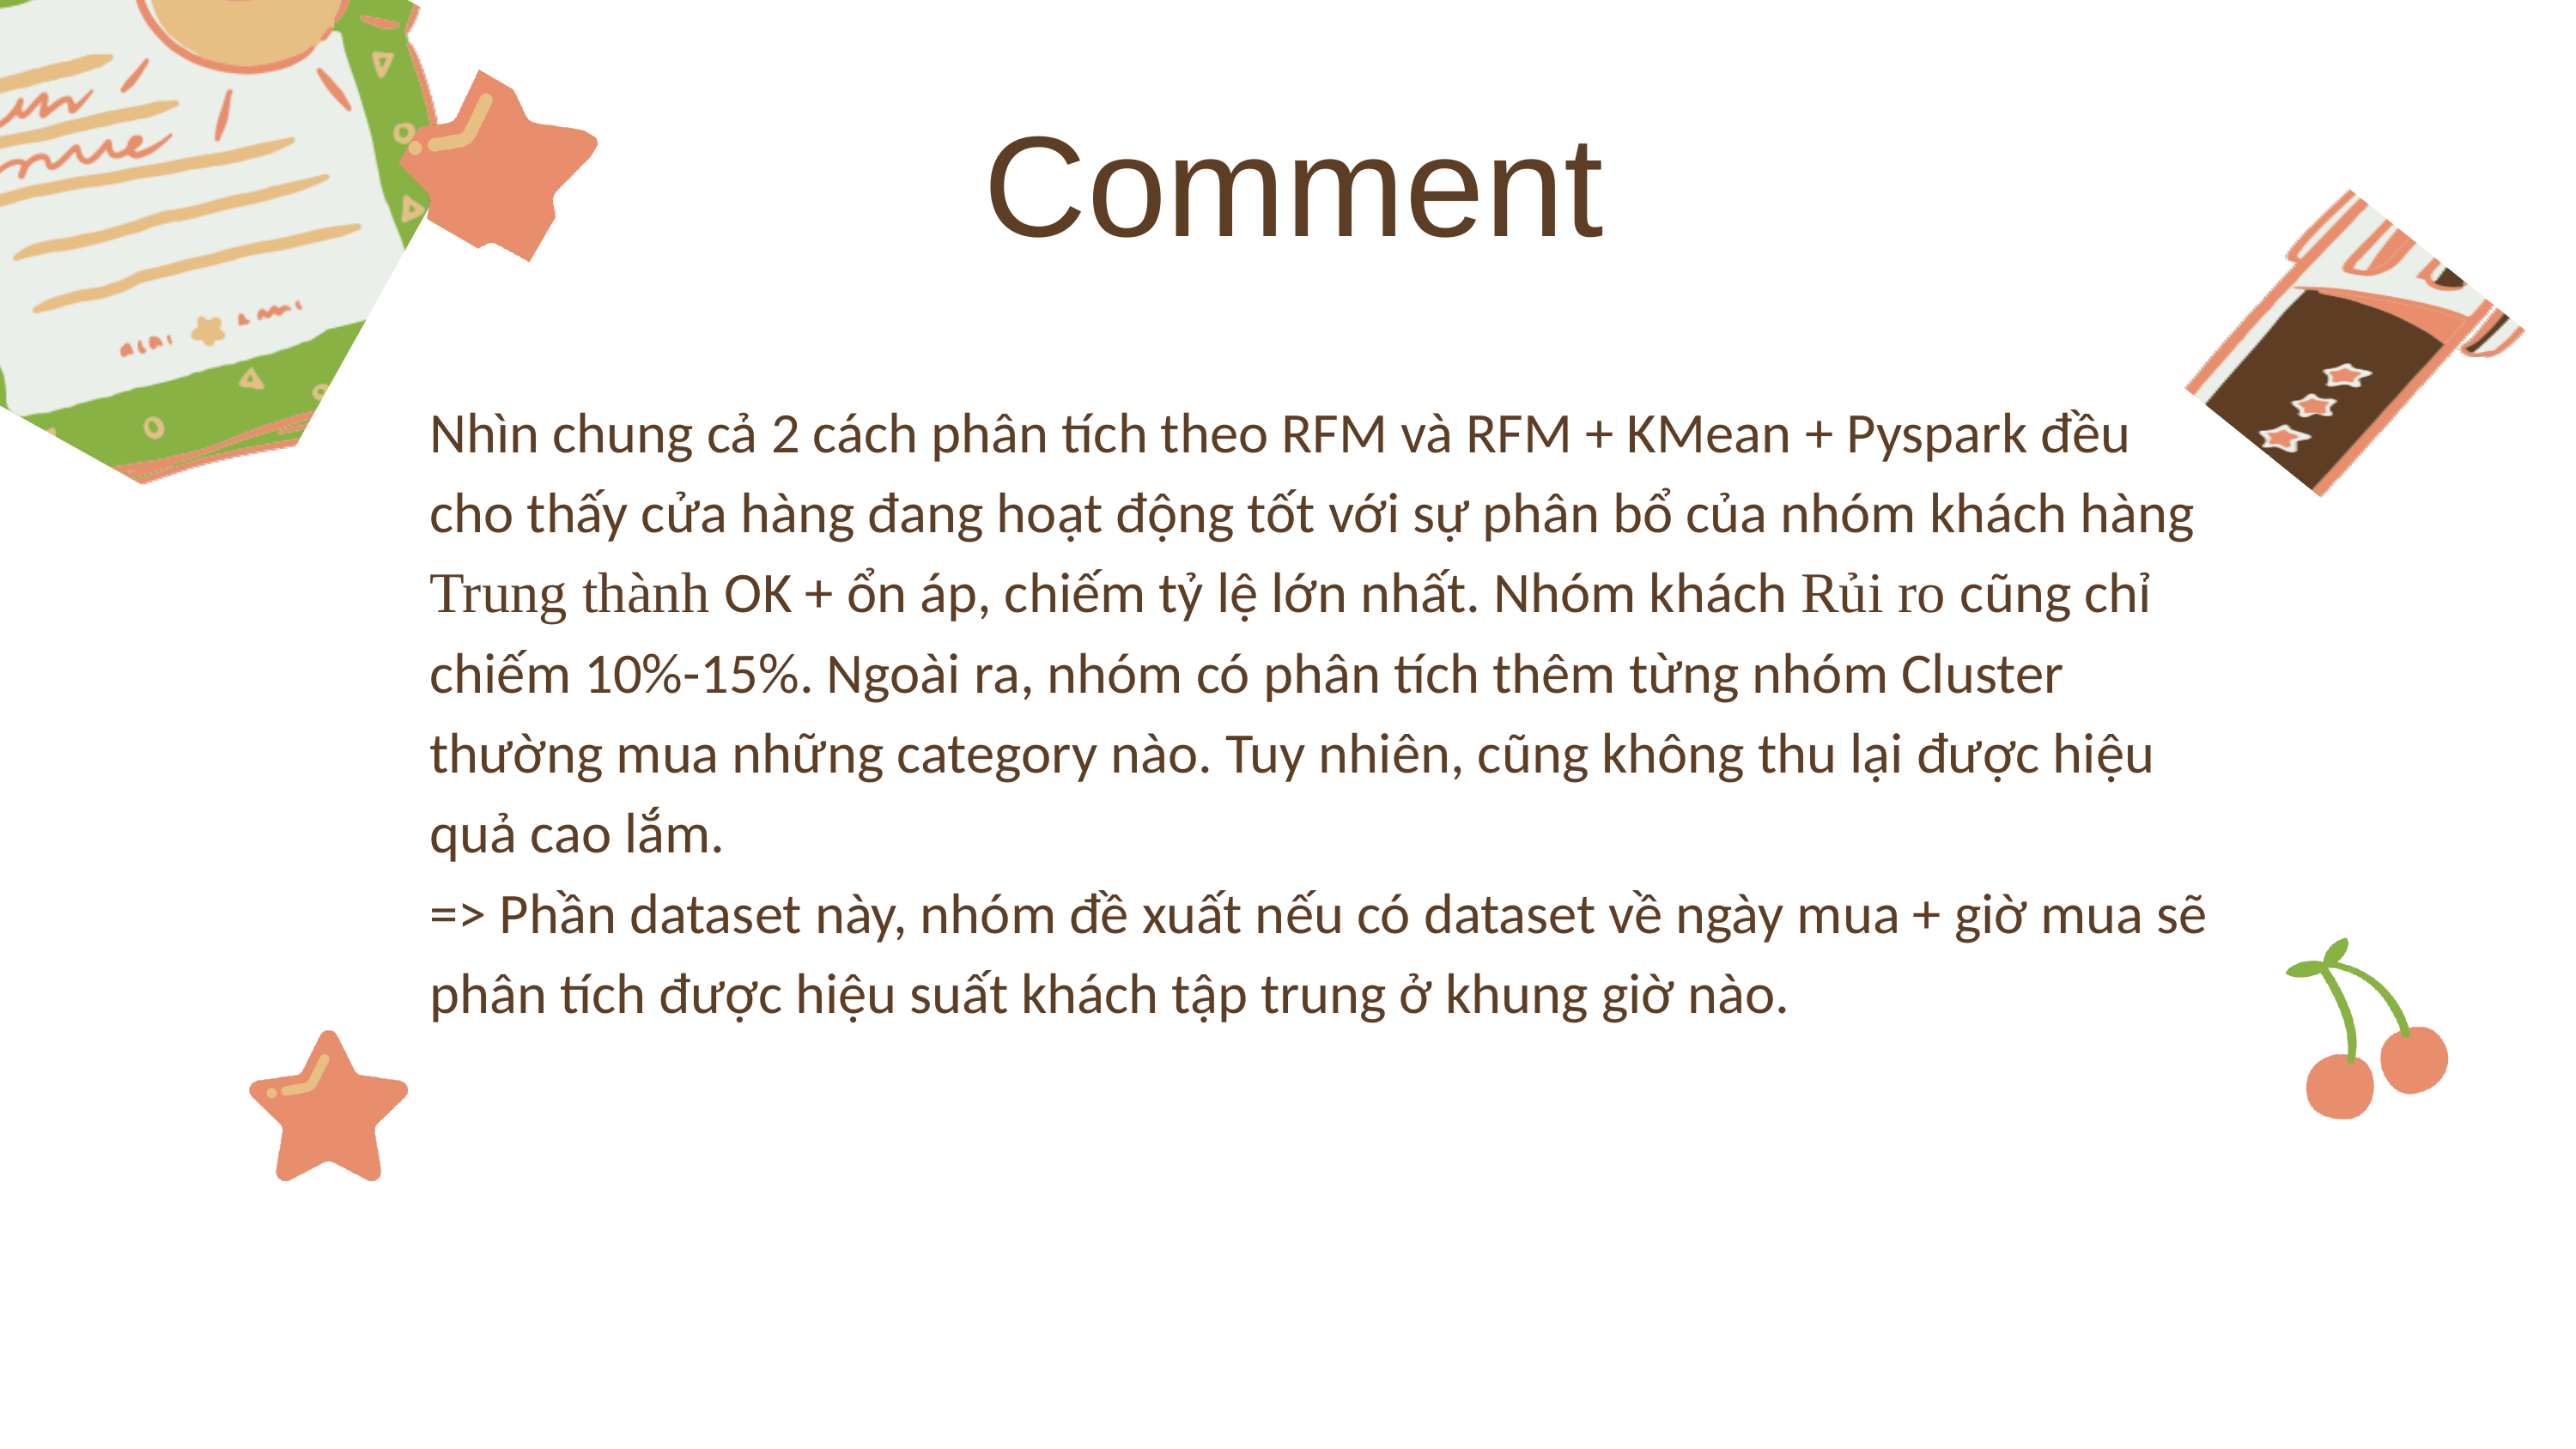

Comment
Nhìn chung cả 2 cách phân tích theo RFM và RFM + KMean + Pyspark đều cho thấy cửa hàng đang hoạt động tốt với sự phân bổ của nhóm khách hàng Trung thành OK + ổn áp, chiếm tỷ lệ lớn nhất. Nhóm khách Rủi ro cũng chỉ chiếm 10%-15%. Ngoài ra, nhóm có phân tích thêm từng nhóm Cluster thường mua những category nào. Tuy nhiên, cũng không thu lại được hiệu quả cao lắm.
=> Phần dataset này, nhóm đề xuất nếu có dataset về ngày mua + giờ mua sẽ phân tích được hiệu suất khách tập trung ở khung giờ nào.